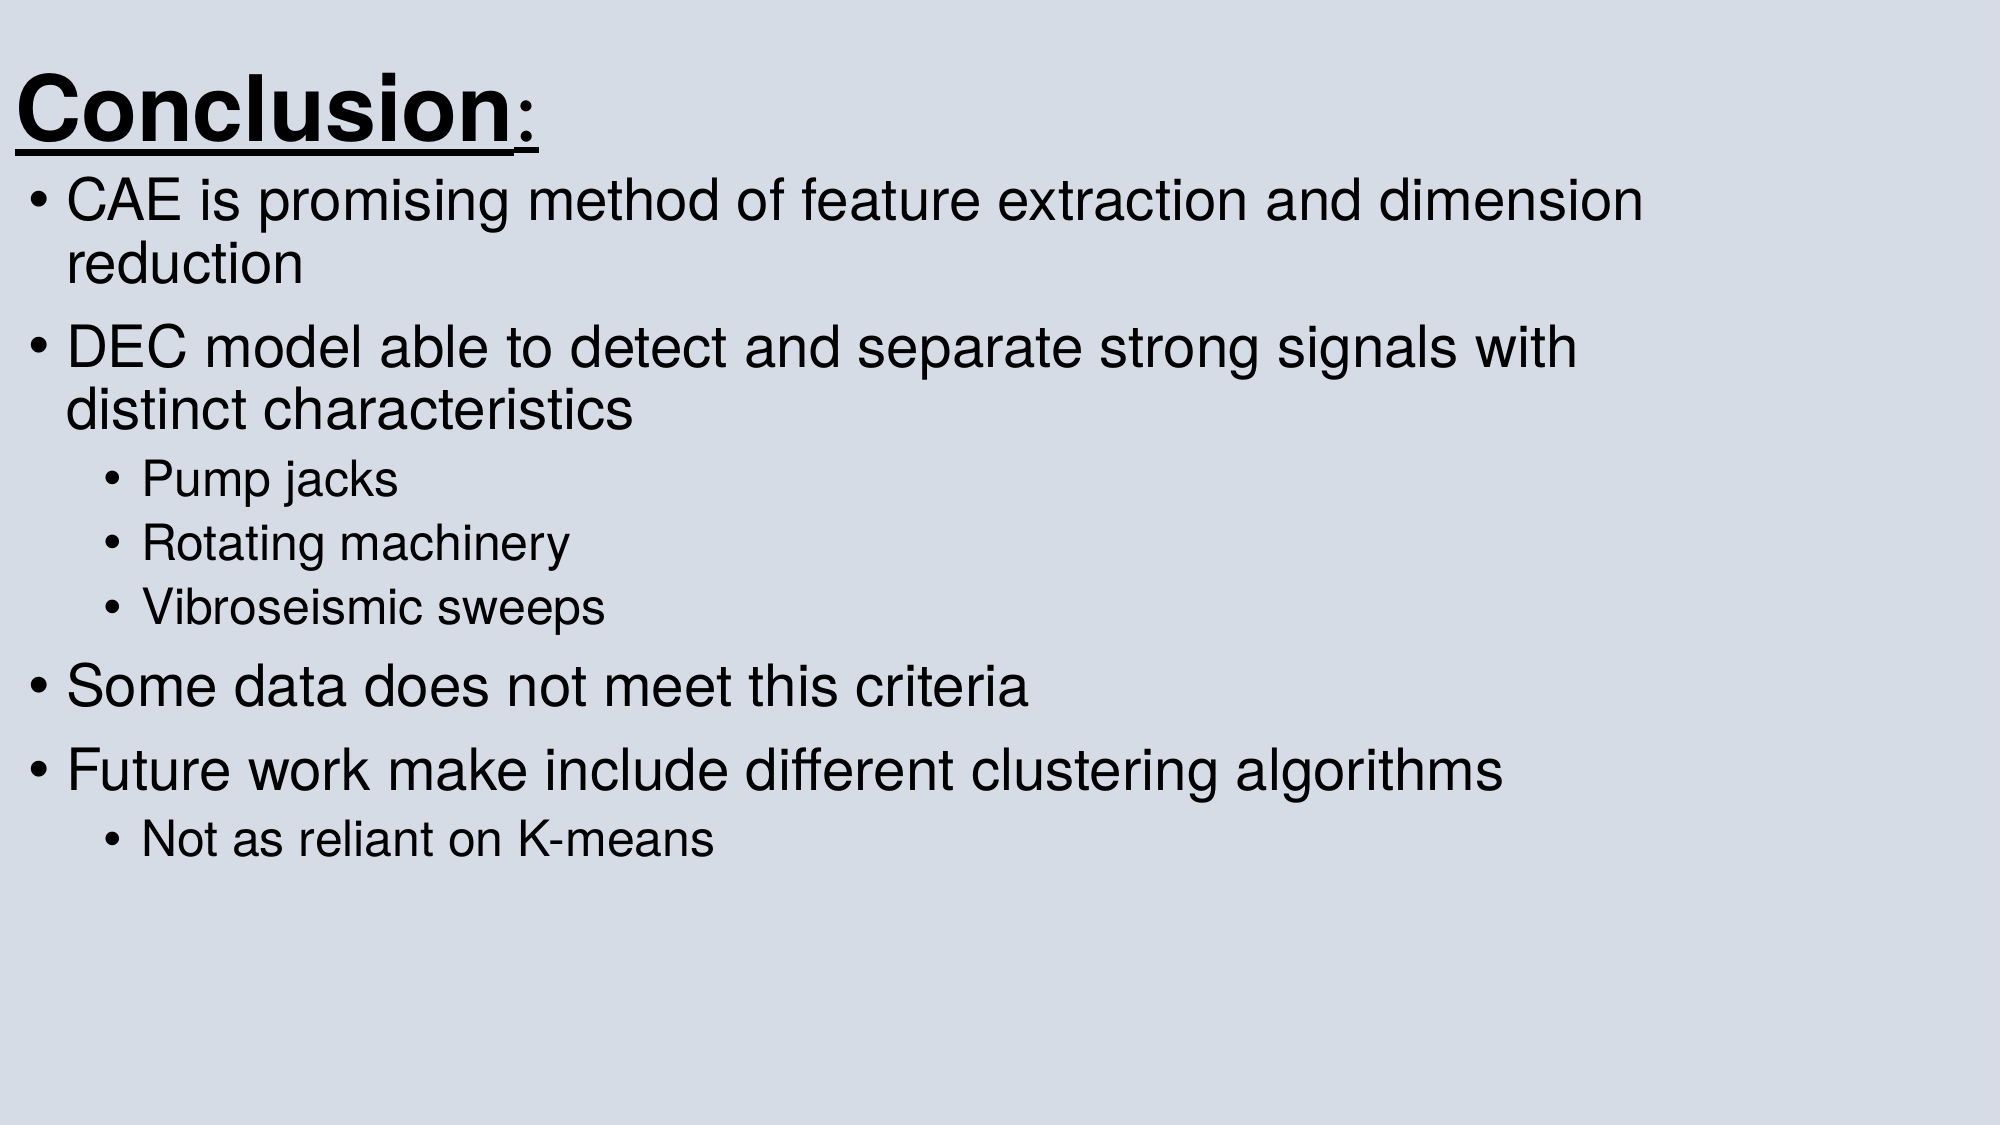

# Conclusion:
CAE is promising method of feature extraction and dimension reduction
DEC model able to detect and separate strong signals with distinct characteristics
Pump jacks
Rotating machinery
Vibroseismic sweeps
Some data does not meet this criteria
Future work make include different clustering algorithms
Not as reliant on K-means